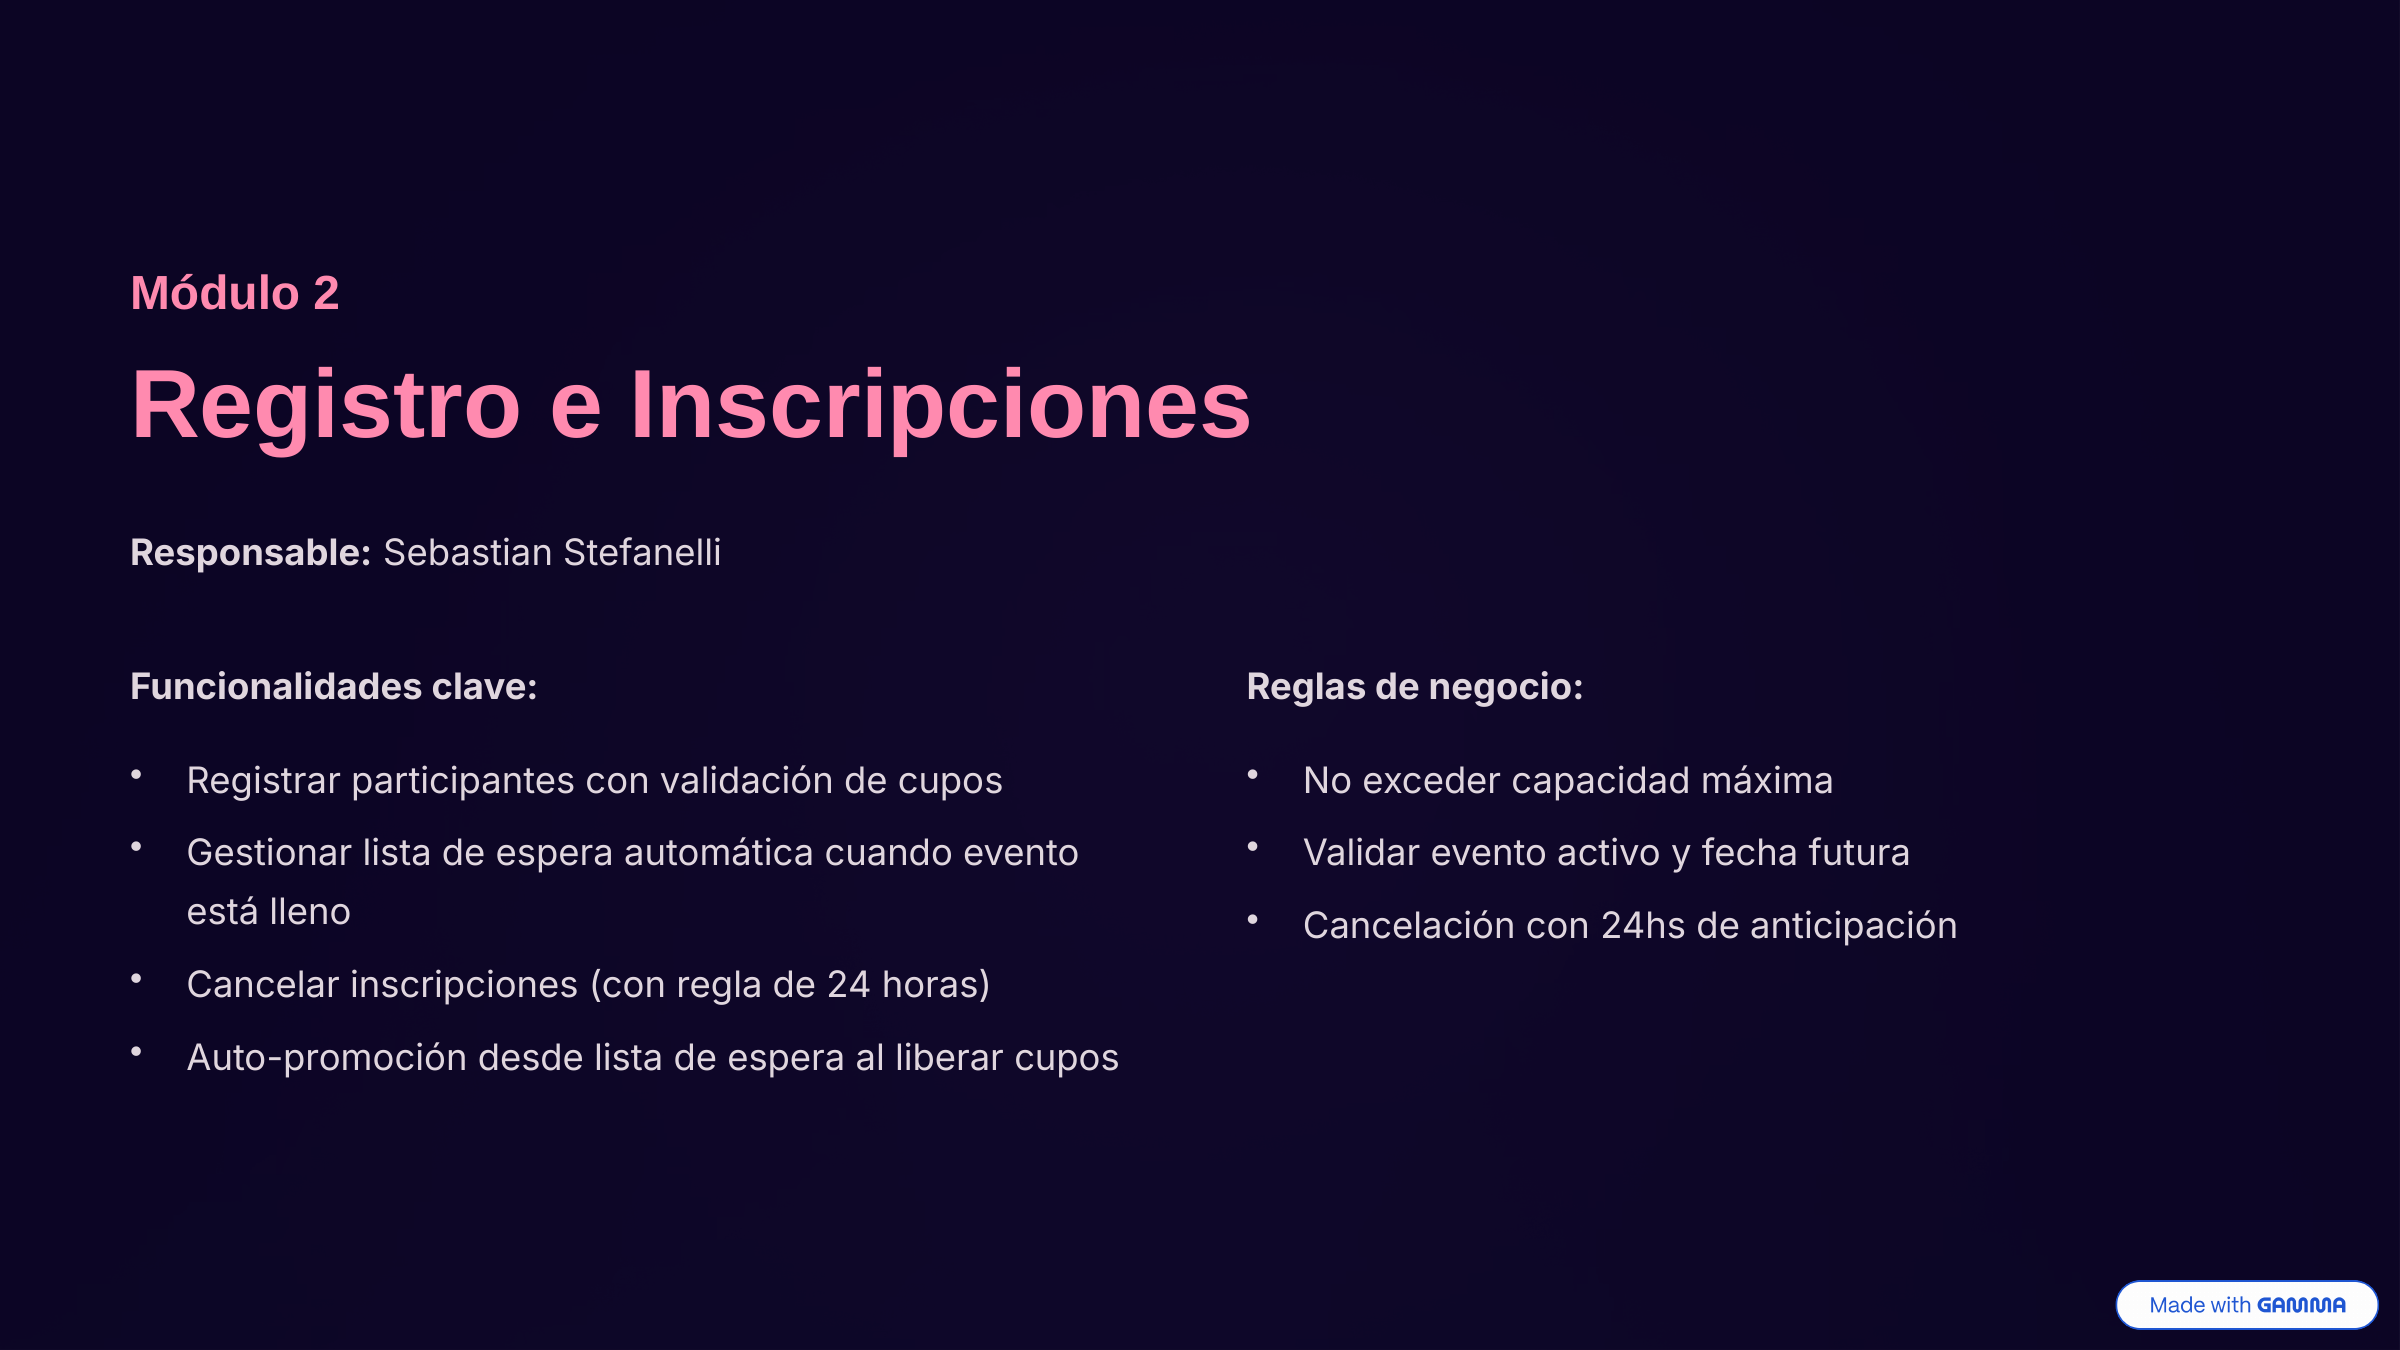

Módulo 2
Registro e Inscripciones
Responsable: Sebastian Stefanelli
Funcionalidades clave:
Reglas de negocio:
Registrar participantes con validación de cupos
No exceder capacidad máxima
Gestionar lista de espera automática cuando evento está lleno
Validar evento activo y fecha futura
Cancelación con 24hs de anticipación
Cancelar inscripciones (con regla de 24 horas)
Auto-promoción desde lista de espera al liberar cupos